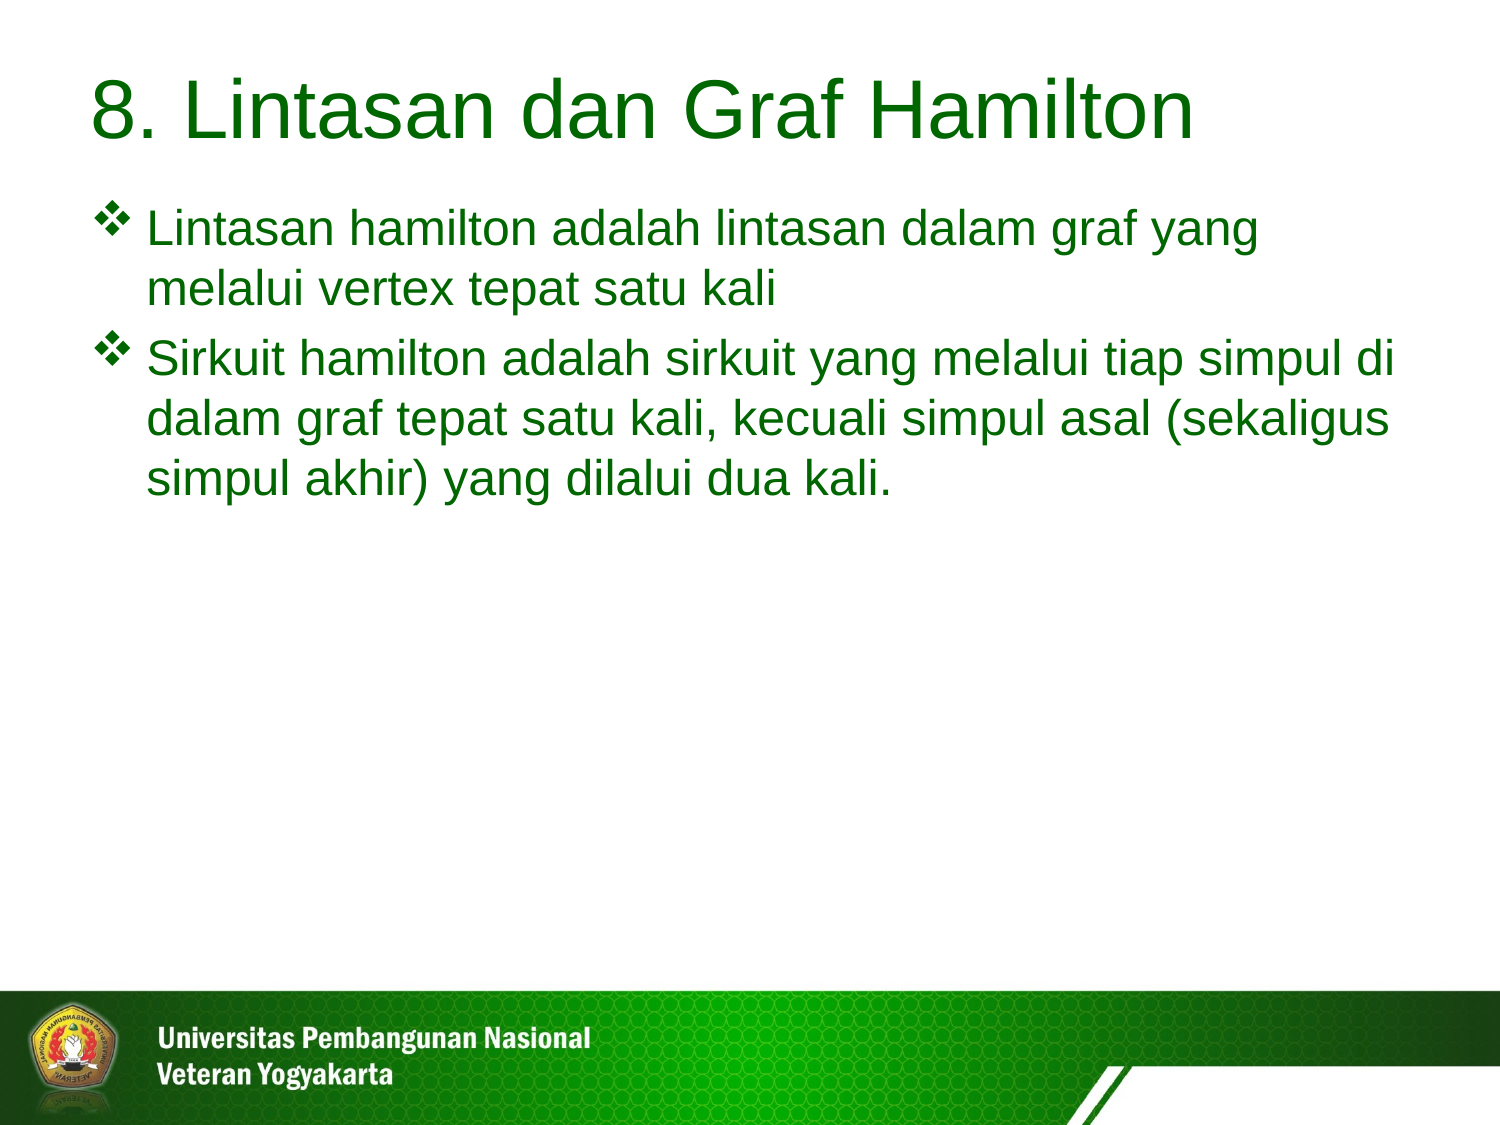

8. Lintasan dan Graf Hamilton
Lintasan hamilton adalah lintasan dalam graf yang melalui vertex tepat satu kali
Sirkuit hamilton adalah sirkuit yang melalui tiap simpul di dalam graf tepat satu kali, kecuali simpul asal (sekaligus simpul akhir) yang dilalui dua kali.